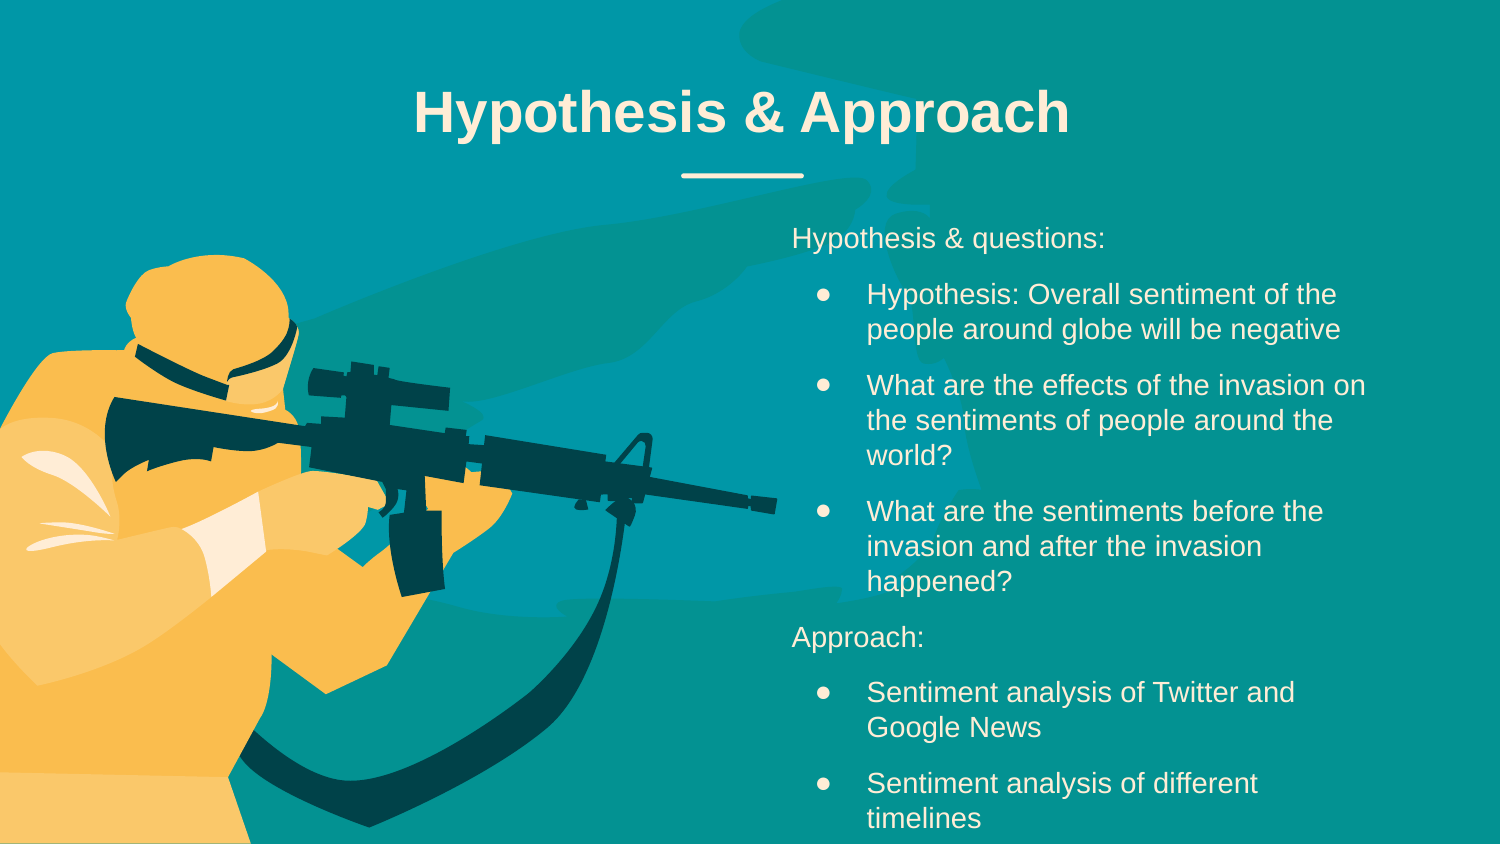

# Hypothesis & Approach

Hypothesis & questions:
Hypothesis: Overall sentiment of the people around globe will be negative
What are the effects of the invasion on the sentiments of people around the world?
What are the sentiments before the invasion and after the invasion happened?
Approach:
Sentiment analysis of Twitter and Google News
Sentiment analysis of different timelines
Analyzing country wise data (USA, CA, IND, and UK)